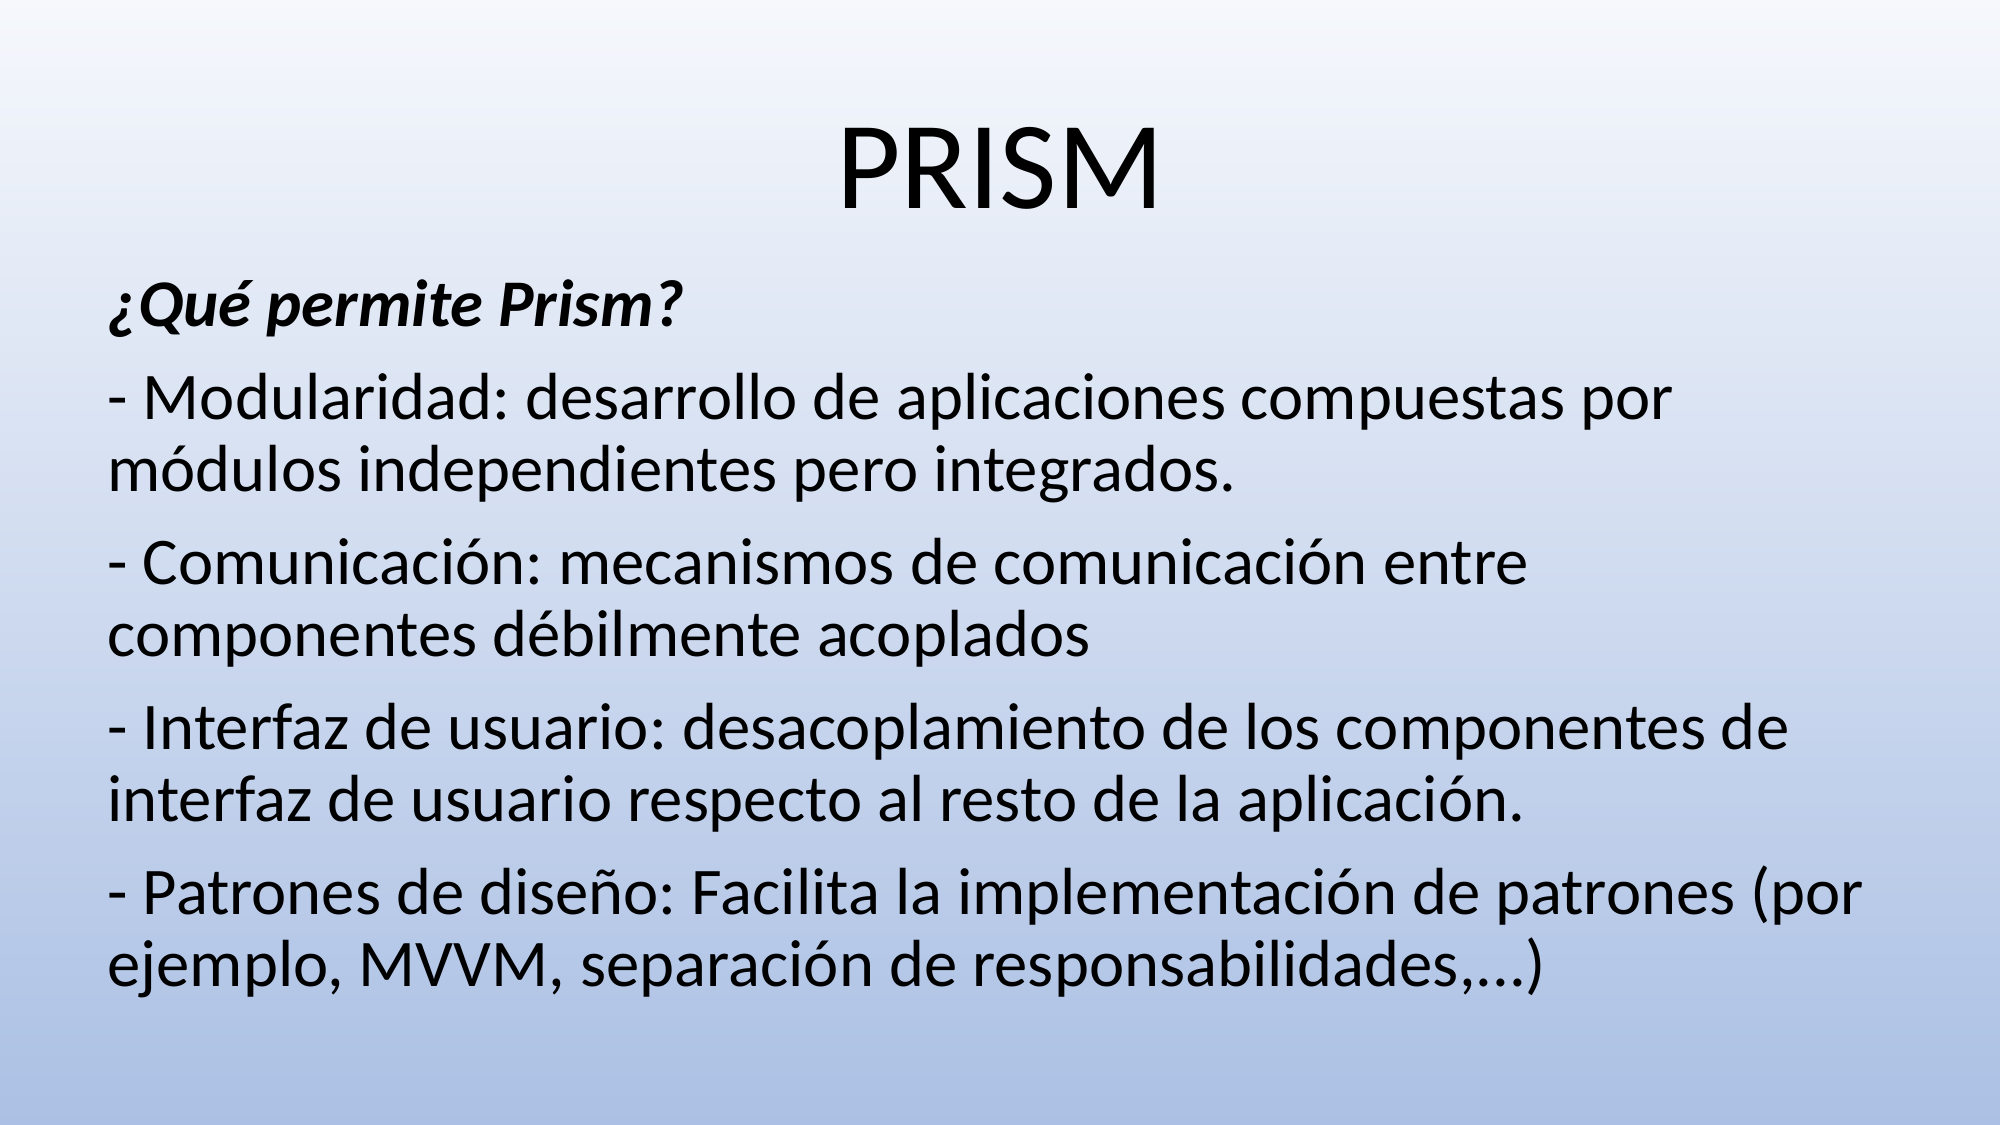

# PRISM
¿Qué permite Prism?
- Modularidad: desarrollo de aplicaciones compuestas por módulos independientes pero integrados.
- Comunicación: mecanismos de comunicación entre componentes débilmente acoplados
- Interfaz de usuario: desacoplamiento de los componentes de interfaz de usuario respecto al resto de la aplicación.
- Patrones de diseño: Facilita la implementación de patrones (por ejemplo, MVVM, separación de responsabilidades,...)